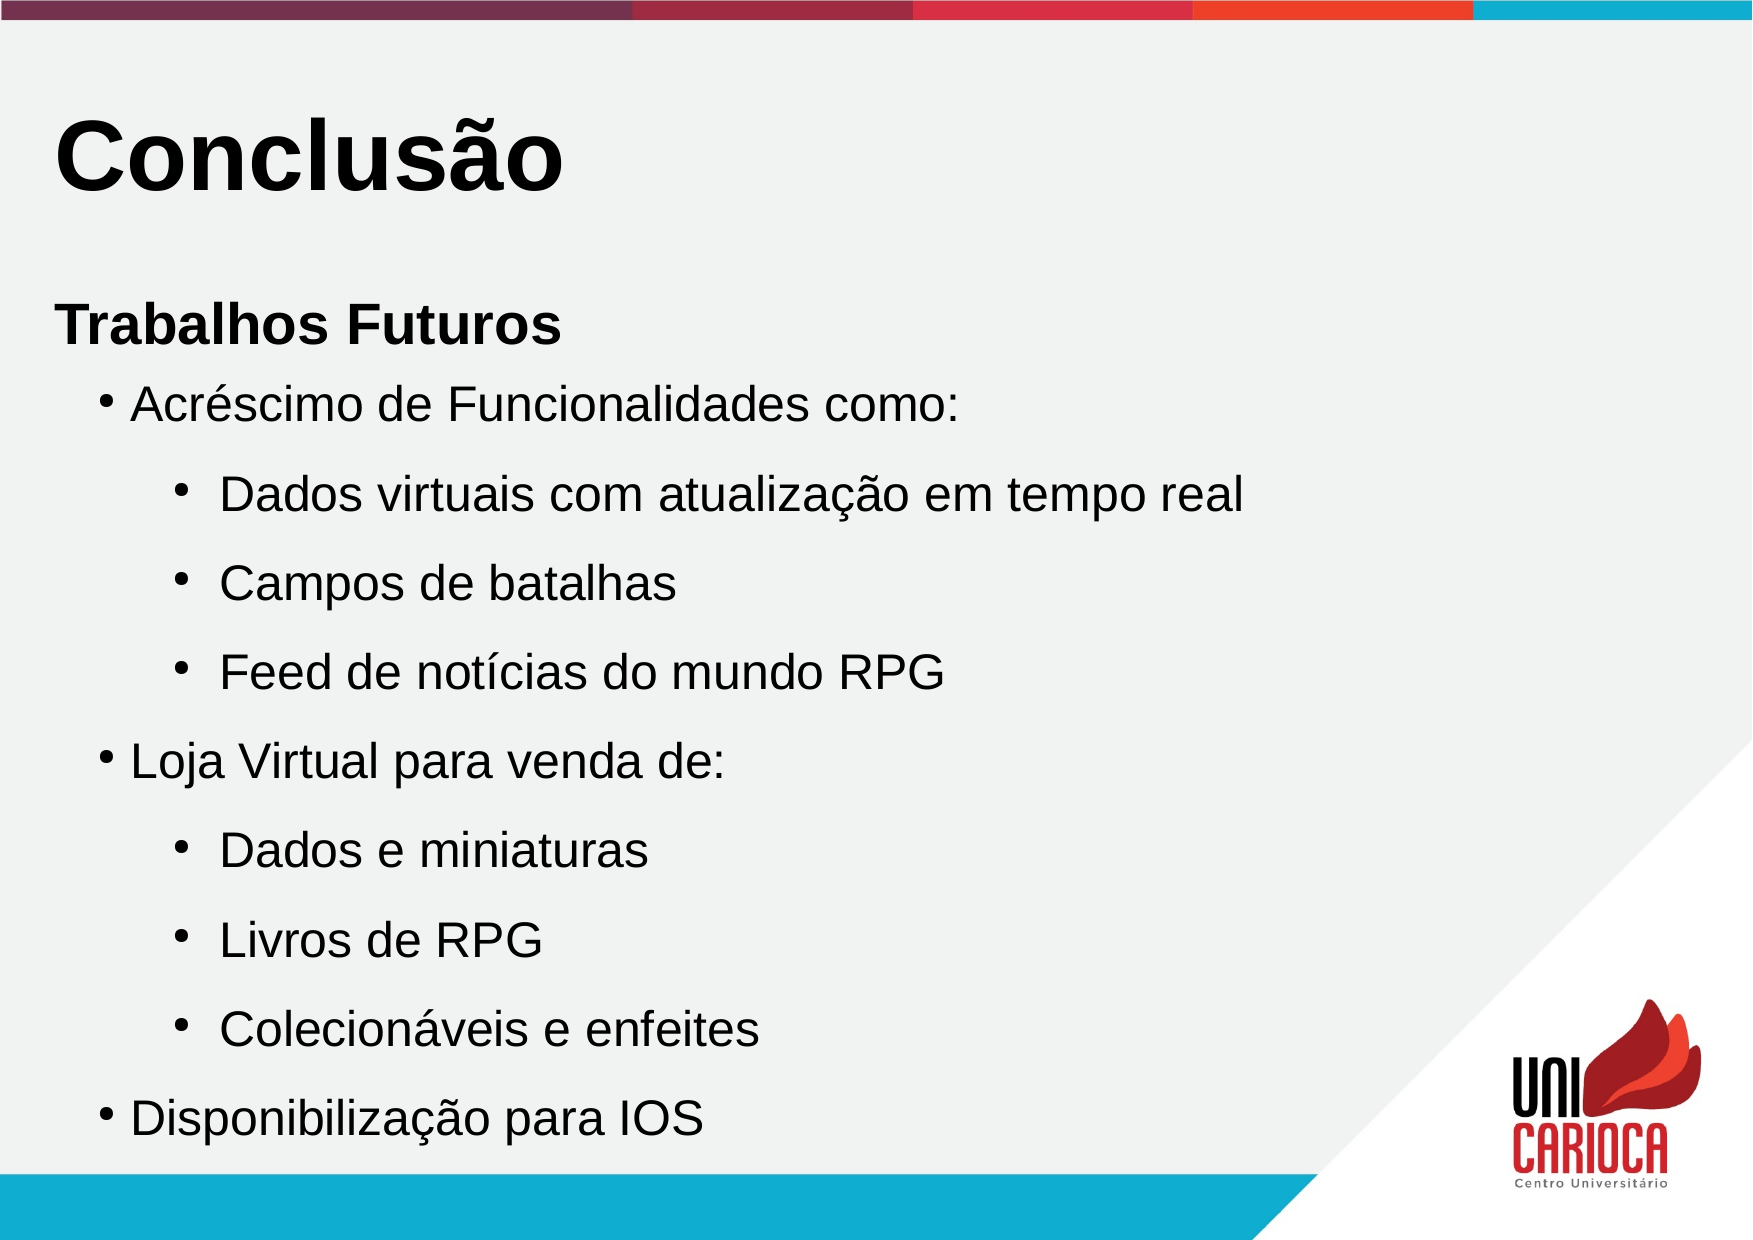

Conclusão
Trabalhos Futuros
Acréscimo de Funcionalidades como:
Dados virtuais com atualização em tempo real
Campos de batalhas
Feed de notícias do mundo RPG
Loja Virtual para venda de:
Dados e miniaturas
Livros de RPG
Colecionáveis e enfeites
Disponibilização para IOS